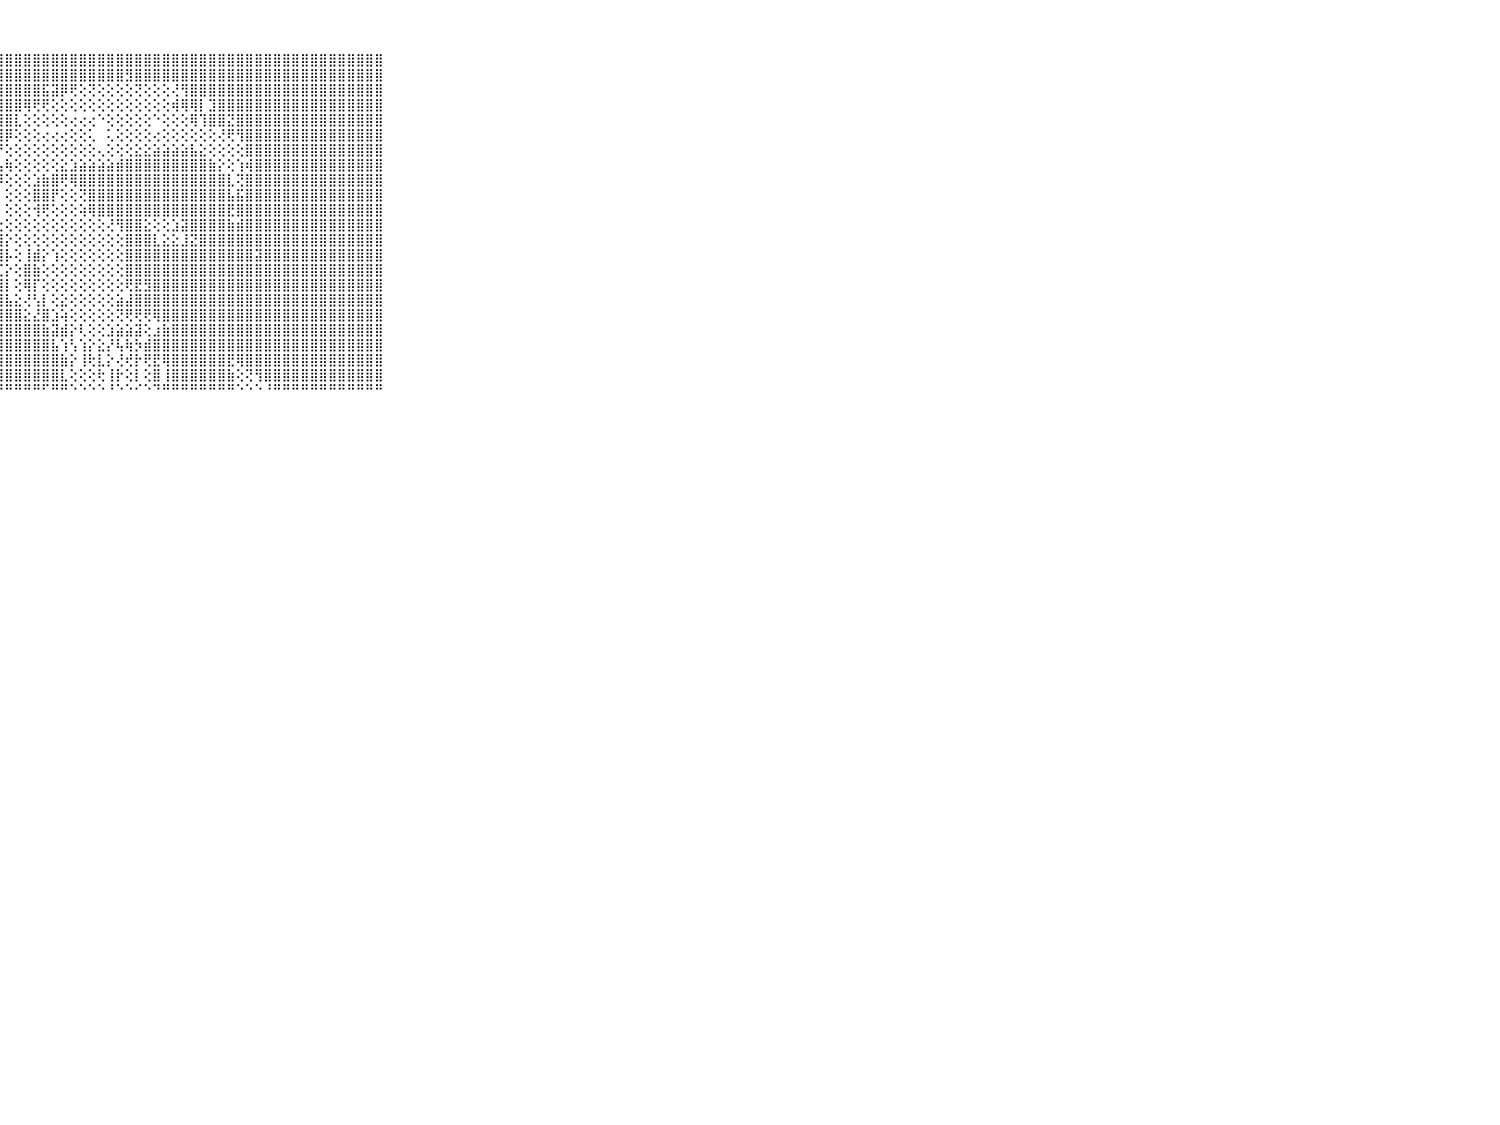

⠀⠀⠀⠀⠀⠀⠀⠀⠀⠀⠀⣿⣿⣿⣿⣿⣿⣿⣿⣿⣿⣿⣿⣿⣿⣿⣿⣿⣿⣿⣿⣿⣿⣿⣿⣿⣿⣿⣿⣿⣿⣿⣿⣿⣿⣿⣿⣿⣿⣿⣿⣿⣿⣿⣿⣿⣿⣿⣿⣿⣿⣿⣿⣿⣿⣿⣿⣿⣿⠀⠀⠀⠀⠀⠀⠀⠀⠀⠀⠀⠀
⠀⠀⠀⠀⠀⠀⠀⠀⠀⠀⠀⣿⣿⣿⣿⣿⣿⣿⣿⣿⣿⣿⣿⣿⣿⣿⣿⣿⣿⣿⣿⣿⣿⣿⣿⣿⣿⣿⣿⣿⣿⣻⣿⣿⣿⣿⣿⣿⣿⣿⣿⣿⣿⣿⣿⣿⣿⣿⣿⣿⣿⣿⣿⣿⣿⣿⣿⣿⣿⠀⠀⠀⠀⠀⠀⠀⠀⠀⠀⠀⠀
⠀⠀⠀⠀⠀⠀⠀⠀⠀⠀⠀⣿⣿⣿⣿⣿⣿⣿⣿⣿⣿⣿⣿⣿⣿⣿⣿⣿⣿⣿⣿⣿⣯⣽⡿⢟⢕⢝⢕⢕⢕⢕⢝⢕⢕⢕⢜⢻⣿⣿⣿⣿⣿⣿⣿⣿⣿⣿⣿⣿⣿⣿⣿⣿⣿⣿⣿⣿⣿⠀⠀⠀⠀⠀⠀⠀⠀⠀⠀⠀⠀
⠀⠀⠀⠀⠀⠀⠀⠀⠀⠀⠀⣿⣿⣿⣿⣿⣿⣿⣿⣿⣿⣿⣿⣿⣿⣿⣿⣿⣿⣿⢿⢟⢟⢕⢕⢕⢕⢕⢕⢕⢕⢕⢕⢕⢕⢕⢾⢿⢿⡇⣹⣿⣿⣿⣿⣿⣿⣿⣿⣿⣿⣿⣿⣿⣿⣿⣿⣿⣿⠀⠀⠀⠀⠀⠀⠀⠀⠀⠀⠀⠀
⠀⠀⠀⠀⠀⠀⠀⠀⠀⠀⠀⣿⣿⣿⣿⣿⣿⣿⣿⣿⣿⣿⣿⣿⣿⣿⣿⣿⣿⣇⢕⢕⢕⢕⢕⢔⢔⢔⠑⢕⢕⢕⢕⢕⠑⢕⢕⢕⢿⢹⣿⣿⣝⣿⣿⣿⣿⣿⣿⣿⣿⣿⣿⣿⣿⣿⣿⣿⣿⠀⠀⠀⠀⠀⠀⠀⠀⠀⠀⠀⠀
⠀⠀⠀⠀⠀⠀⠀⠀⠀⠀⠀⣿⣿⣿⣿⣿⣿⣿⣿⣿⣿⣿⣿⣿⣿⣿⣿⣿⡿⢕⢕⢕⢔⢔⢔⢕⢕⢅⠀⢅⢕⢕⢕⢕⢔⢕⢕⢕⢕⢕⢕⢜⢟⢻⣿⣿⣿⣿⣿⣿⣿⣿⣿⣿⣿⣿⣿⣿⣿⠀⠀⠀⠀⠀⠀⠀⠀⠀⠀⠀⠀
⠀⠀⠀⠀⠀⠀⠀⠀⠀⠀⠀⣿⣿⣿⣿⣿⣿⣿⣿⣿⣿⣿⣿⣿⣿⣿⣿⡝⢕⢕⢕⢕⢕⢕⢕⢕⢕⢕⢄⢕⢕⢕⣕⣕⣵⣵⣵⣵⣧⣕⢕⢕⢕⢕⣿⣿⣿⣿⣿⣿⣿⣿⣿⣿⣿⣿⣿⣿⣿⠀⠀⠀⠀⠀⠀⠀⠀⠀⠀⠀⠀
⠀⠀⠀⠀⠀⠀⠀⠀⠀⠀⠀⣿⣿⣿⣿⣿⣿⣿⣿⣿⣿⣿⣿⣿⣿⣿⣿⣧⢷⢕⢕⢕⢕⢕⣕⣱⣵⣵⣵⣵⣾⣿⣿⣿⣿⣿⣿⣿⣿⣿⣷⡕⢕⢱⢾⣿⣿⣿⣿⣿⣿⣿⣿⣿⣿⣿⣿⣿⣿⠀⠀⠀⠀⠀⠀⠀⠀⠀⠀⠀⠀
⠀⠀⠀⠀⠀⠀⠀⠀⠀⠀⠀⣿⣿⣿⣿⣿⣿⣿⣿⣿⣿⣿⣿⣿⣿⣿⣿⡿⢕⢕⢕⣱⣷⣿⢟⢿⣿⣿⣿⣿⣿⣿⣿⣿⣿⣿⣿⣿⣿⣿⣿⣿⣇⢝⣿⣿⣿⣿⣿⣿⣿⣿⣿⣿⣿⣿⣿⣿⣿⠀⠀⠀⠀⠀⠀⠀⠀⠀⠀⠀⠀
⠀⠀⠀⠀⠀⠀⠀⠀⠀⠀⠀⣿⣿⣿⣿⣿⣿⣿⣿⣿⣿⣿⣿⣿⣿⣿⣿⡇⢕⢕⢕⣿⣿⡟⢕⢕⢝⣿⣿⣿⣿⣿⣿⣿⣿⣿⣿⣿⣿⣿⣿⣿⣧⣯⣿⣿⣿⣿⣿⣿⣿⣿⣿⣿⣿⣿⣿⣿⣿⠀⠀⠀⠀⠀⠀⠀⠀⠀⠀⠀⠀
⠀⠀⠀⠀⠀⠀⠀⠀⠀⠀⠀⣿⣿⣿⣿⣿⣿⣿⣿⣿⣿⣿⣿⣿⣿⣿⣿⡇⢕⢕⢕⢺⢟⢕⢕⢕⢵⢿⣿⣿⣿⣿⣿⣿⣿⣿⣿⣿⣿⣿⣿⣿⣟⣿⣿⣿⣿⣿⣿⣿⣿⣿⣿⣿⣿⣿⣿⣿⣿⠀⠀⠀⠀⠀⠀⠀⠀⠀⠀⠀⠀
⠀⠀⠀⠀⠀⠀⠀⠀⠀⠀⠀⣿⣿⣿⣿⣿⣿⣿⣿⣿⣿⣿⣿⣿⣿⣿⣿⣗⢕⢕⢕⢕⢕⢕⢕⢕⢕⢕⢕⢜⢻⣿⣿⣕⢕⢕⣱⣽⣿⣿⣿⣿⣷⣾⣿⣿⣿⣿⣿⣿⣿⣿⣿⣿⣿⣿⣿⣿⣿⠀⠀⠀⠀⠀⠀⠀⠀⠀⠀⠀⠀
⠀⠀⠀⠀⠀⠀⠀⠀⠀⠀⠀⣿⣿⣿⣿⣿⣿⣿⣿⣿⣿⣿⣿⣿⣿⣿⣿⣿⡕⢕⢕⢕⢕⢕⢕⢕⢕⢕⢕⢕⢕⣿⣿⣿⣇⣕⣕⣸⣝⣿⣿⣿⣿⣿⣿⣿⣿⣿⣿⣿⣿⣿⣿⣿⣿⣿⣿⣿⣿⠀⠀⠀⠀⠀⠀⠀⠀⠀⠀⠀⠀
⠀⠀⠀⠀⠀⠀⠀⠀⠀⠀⠀⣿⣿⣿⣿⣿⣿⣿⣿⣿⣿⣿⣿⣿⣿⣿⣿⣿⡧⢕⢸⣾⡕⢱⢕⢕⢕⢕⢕⢕⢕⣿⣿⣿⣿⣿⣿⣿⣿⣿⣿⣿⣿⣿⣿⣽⣿⣿⣿⣿⣿⣿⣿⣿⣿⣿⣿⣿⣿⠀⠀⠀⠀⠀⠀⠀⠀⠀⠀⠀⠀
⠀⠀⠀⠀⠀⠀⠀⠀⠀⠀⠀⣿⣿⣿⣿⣿⣿⣿⣿⣿⣿⣿⣿⣿⣿⣿⣿⣏⡕⢕⣿⣷⢕⢕⢕⢕⢕⢕⢕⢕⢕⣿⣿⣿⣿⣿⣿⣿⣿⣿⣿⣿⣿⣿⣿⣿⣿⣿⣿⣿⣿⣿⣿⣿⣿⣿⣿⣿⣿⠀⠀⠀⠀⠀⠀⠀⠀⠀⠀⠀⠀
⠀⠀⠀⠀⠀⠀⠀⠀⠀⠀⠀⣿⣿⣿⣿⣿⣿⣿⣿⣿⣿⣿⣿⣿⣿⣿⣿⣿⡇⢕⢿⡏⢕⢕⢕⢕⢕⢕⢕⢕⢕⢟⣟⣻⣿⣿⣿⣿⣿⣿⣿⣿⣿⣿⣿⣿⣿⣿⣿⣿⣿⣿⣿⣿⣿⣿⣿⣿⣿⠀⠀⠀⠀⠀⠀⠀⠀⠀⠀⠀⠀
⠀⠀⠀⠀⠀⠀⠀⠀⠀⠀⠀⣿⣿⣿⣿⣿⣿⣿⣿⣿⣿⣿⣿⣿⣿⣿⣿⣿⣧⣕⢜⢣⡇⢕⣕⢕⢕⢕⢕⢕⣵⣼⣿⣿⣿⣿⣿⣿⣿⣿⣿⣿⣿⣿⣿⣿⣿⣿⣿⣿⣿⣿⣿⣿⣿⣿⣿⣿⣿⠀⠀⠀⠀⠀⠀⠀⠀⠀⠀⠀⠀
⠀⠀⠀⠀⠀⠀⠀⠀⠀⠀⠀⣿⣿⣿⣿⣿⣿⣿⣿⣿⣿⣿⣿⣿⣿⣿⣿⣿⣿⣿⣕⣜⣿⣱⢵⢕⢕⢕⢕⢕⢝⢟⢟⢟⢿⣿⣿⣿⣿⣿⣿⣿⣿⣿⣿⣿⣿⣿⣿⣿⣿⣿⣿⣿⣿⣿⣿⣿⣿⠀⠀⠀⠀⠀⠀⠀⠀⠀⠀⠀⠀
⠀⠀⠀⠀⠀⠀⠀⠀⠀⠀⠀⣿⣿⣿⣿⣿⣿⣿⣿⣿⣿⣿⣿⣿⣿⣿⣿⣿⣿⣿⣿⣿⣷⣽⣾⡕⢇⢕⢕⣱⣵⣵⣽⢕⣰⣷⣿⣿⣿⣿⣿⣿⣿⣿⣿⣿⣿⣿⣿⣿⣿⣿⣿⣿⣿⣿⣿⣿⣿⠀⠀⠀⠀⠀⠀⠀⠀⠀⠀⠀⠀
⠀⠀⠀⠀⠀⠀⠀⠀⠀⠀⠀⣿⣿⣿⣿⣿⣿⣿⣿⣿⣿⣿⣿⣿⣿⣿⣿⣿⣿⣿⣿⣿⣿⣧⢱⢣⢱⡕⣕⡜⢧⢷⡳⣾⣿⣿⣿⣿⣿⣿⣿⣿⣿⣿⣿⣿⣿⣿⣿⣿⣿⣿⣿⣿⣿⣿⣿⣿⣿⠀⠀⠀⠀⠀⠀⠀⠀⠀⠀⠀⠀
⠀⠀⠀⠀⠀⠀⠀⠀⠀⠀⠀⣿⣿⣿⣿⣿⣿⣿⣿⣿⣿⣿⣿⣿⣿⣿⣿⣿⣿⣿⣿⣿⣿⣿⣷⡕⢸⢗⣇⡕⢜⢞⡗⢟⣟⢿⣿⣿⣿⣿⣿⣿⣟⢿⣿⣿⣿⣿⣿⣿⣿⣿⣿⣿⣿⣿⣿⣿⣿⠀⠀⠀⠀⠀⠀⠀⠀⠀⠀⠀⠀
⠀⠀⠀⠀⠀⠀⠀⠀⠀⠀⠀⣿⣿⣿⣿⣿⣿⣿⣿⣿⣿⣿⣿⣿⣿⣿⣿⣿⣿⣿⣿⣿⣿⣿⣇⢕⢕⢕⢗⢸⡗⢕⡇⢕⣿⢸⣿⣿⣿⣿⣿⣿⣷⢕⢝⢻⣿⣿⣿⣿⣿⣿⣿⣿⣿⣿⣿⣿⣿⠀⠀⠀⠀⠀⠀⠀⠀⠀⠀⠀⠀
⠀⠀⠀⠀⠀⠀⠀⠀⠀⠀⠀⠛⠛⠛⠛⠛⠛⠛⠛⠛⠛⠛⠛⠛⠛⠛⠛⠛⠛⠛⠛⠛⠋⠛⠛⠑⠑⠑⠑⠘⠑⠑⠊⠑⠙⠛⠛⠛⠛⠛⠛⠛⠛⠑⠑⠑⠘⠛⠛⠛⠛⠛⠛⠛⠛⠛⠛⠛⠛⠀⠀⠀⠀⠀⠀⠀⠀⠀⠀⠀⠀